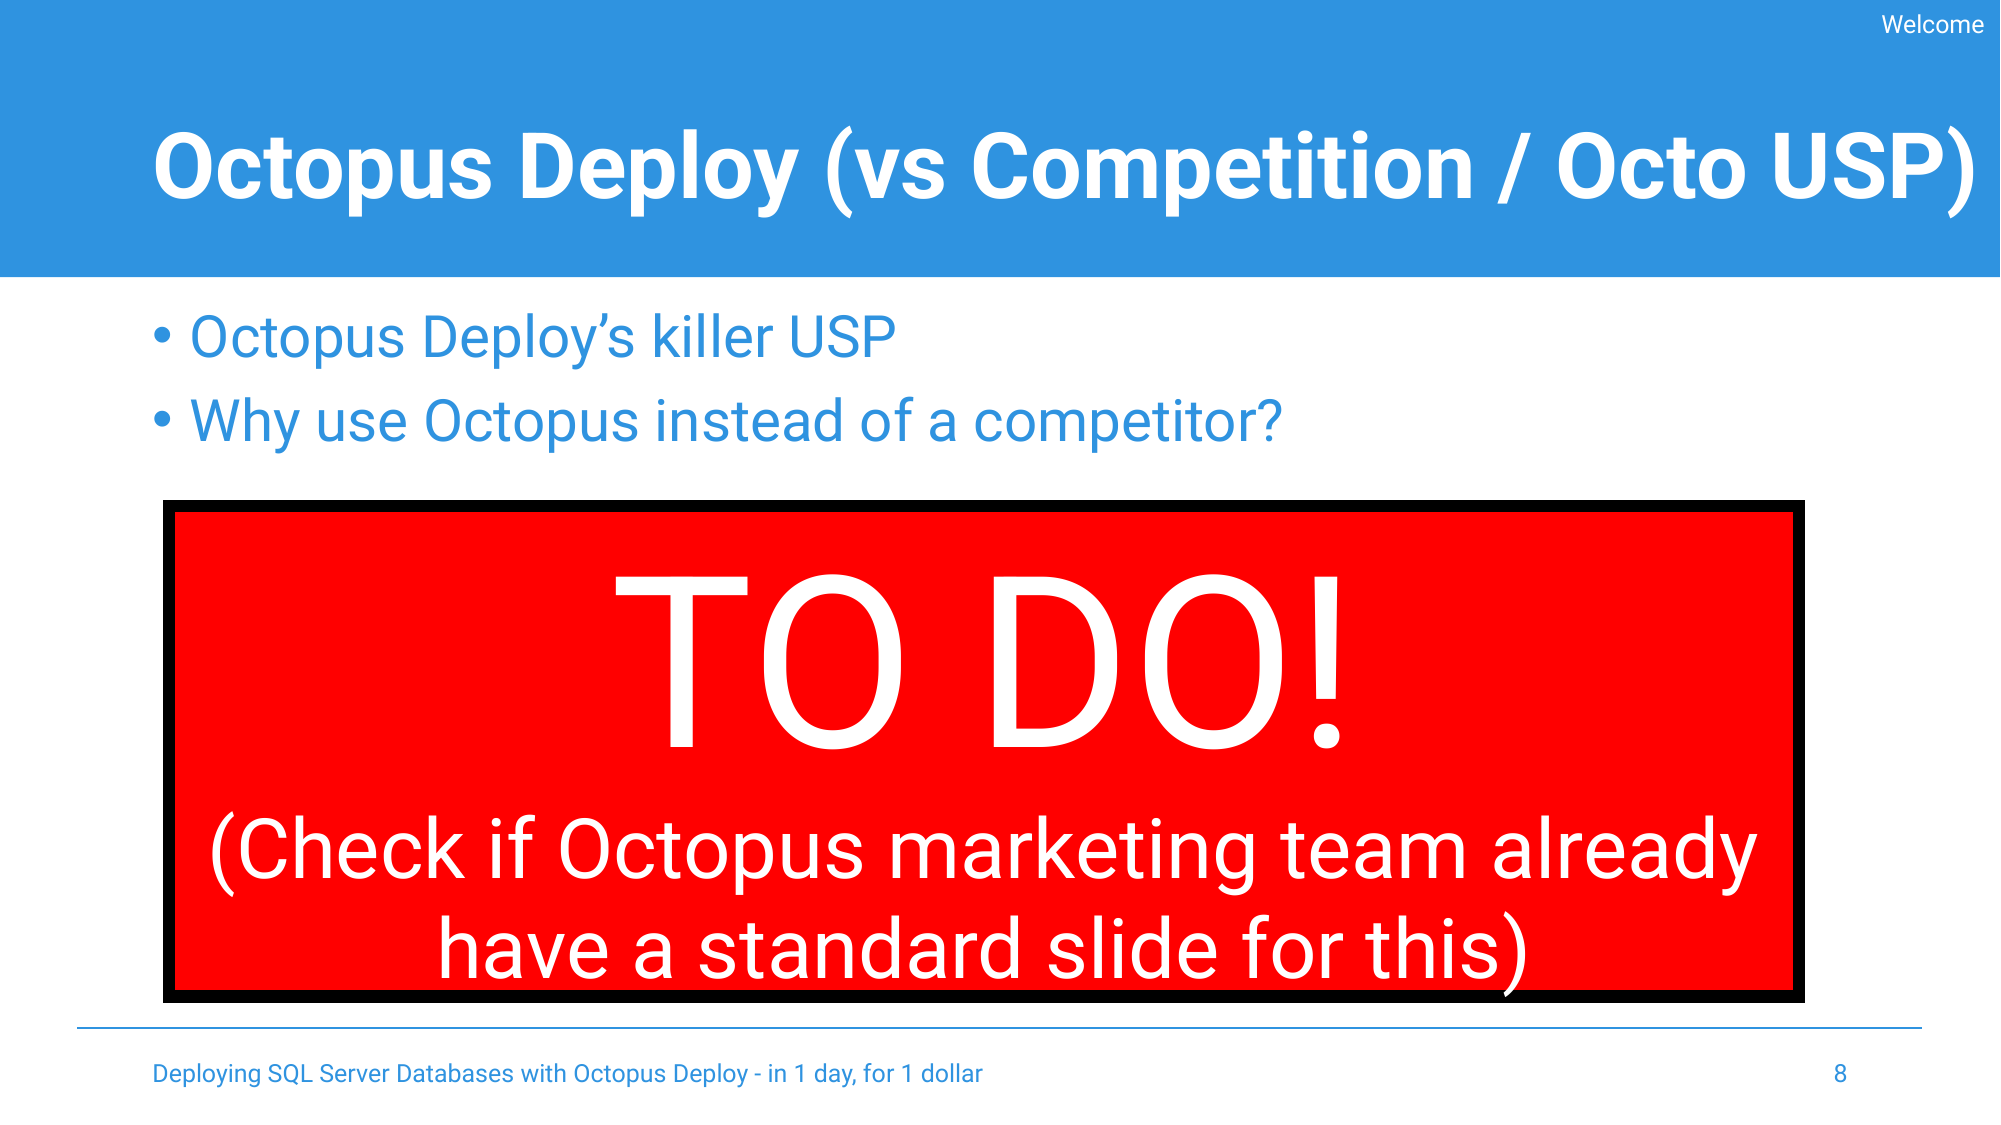

Welcome
# Octopus Deploy (vs Competition / Octo USP)
Octopus Deploy’s killer USP
Why use Octopus instead of a competitor?
TO DO!
(Check if Octopus marketing team already have a standard slide for this)
Deploying SQL Server Databases with Octopus Deploy - in 1 day, for 1 dollar
8